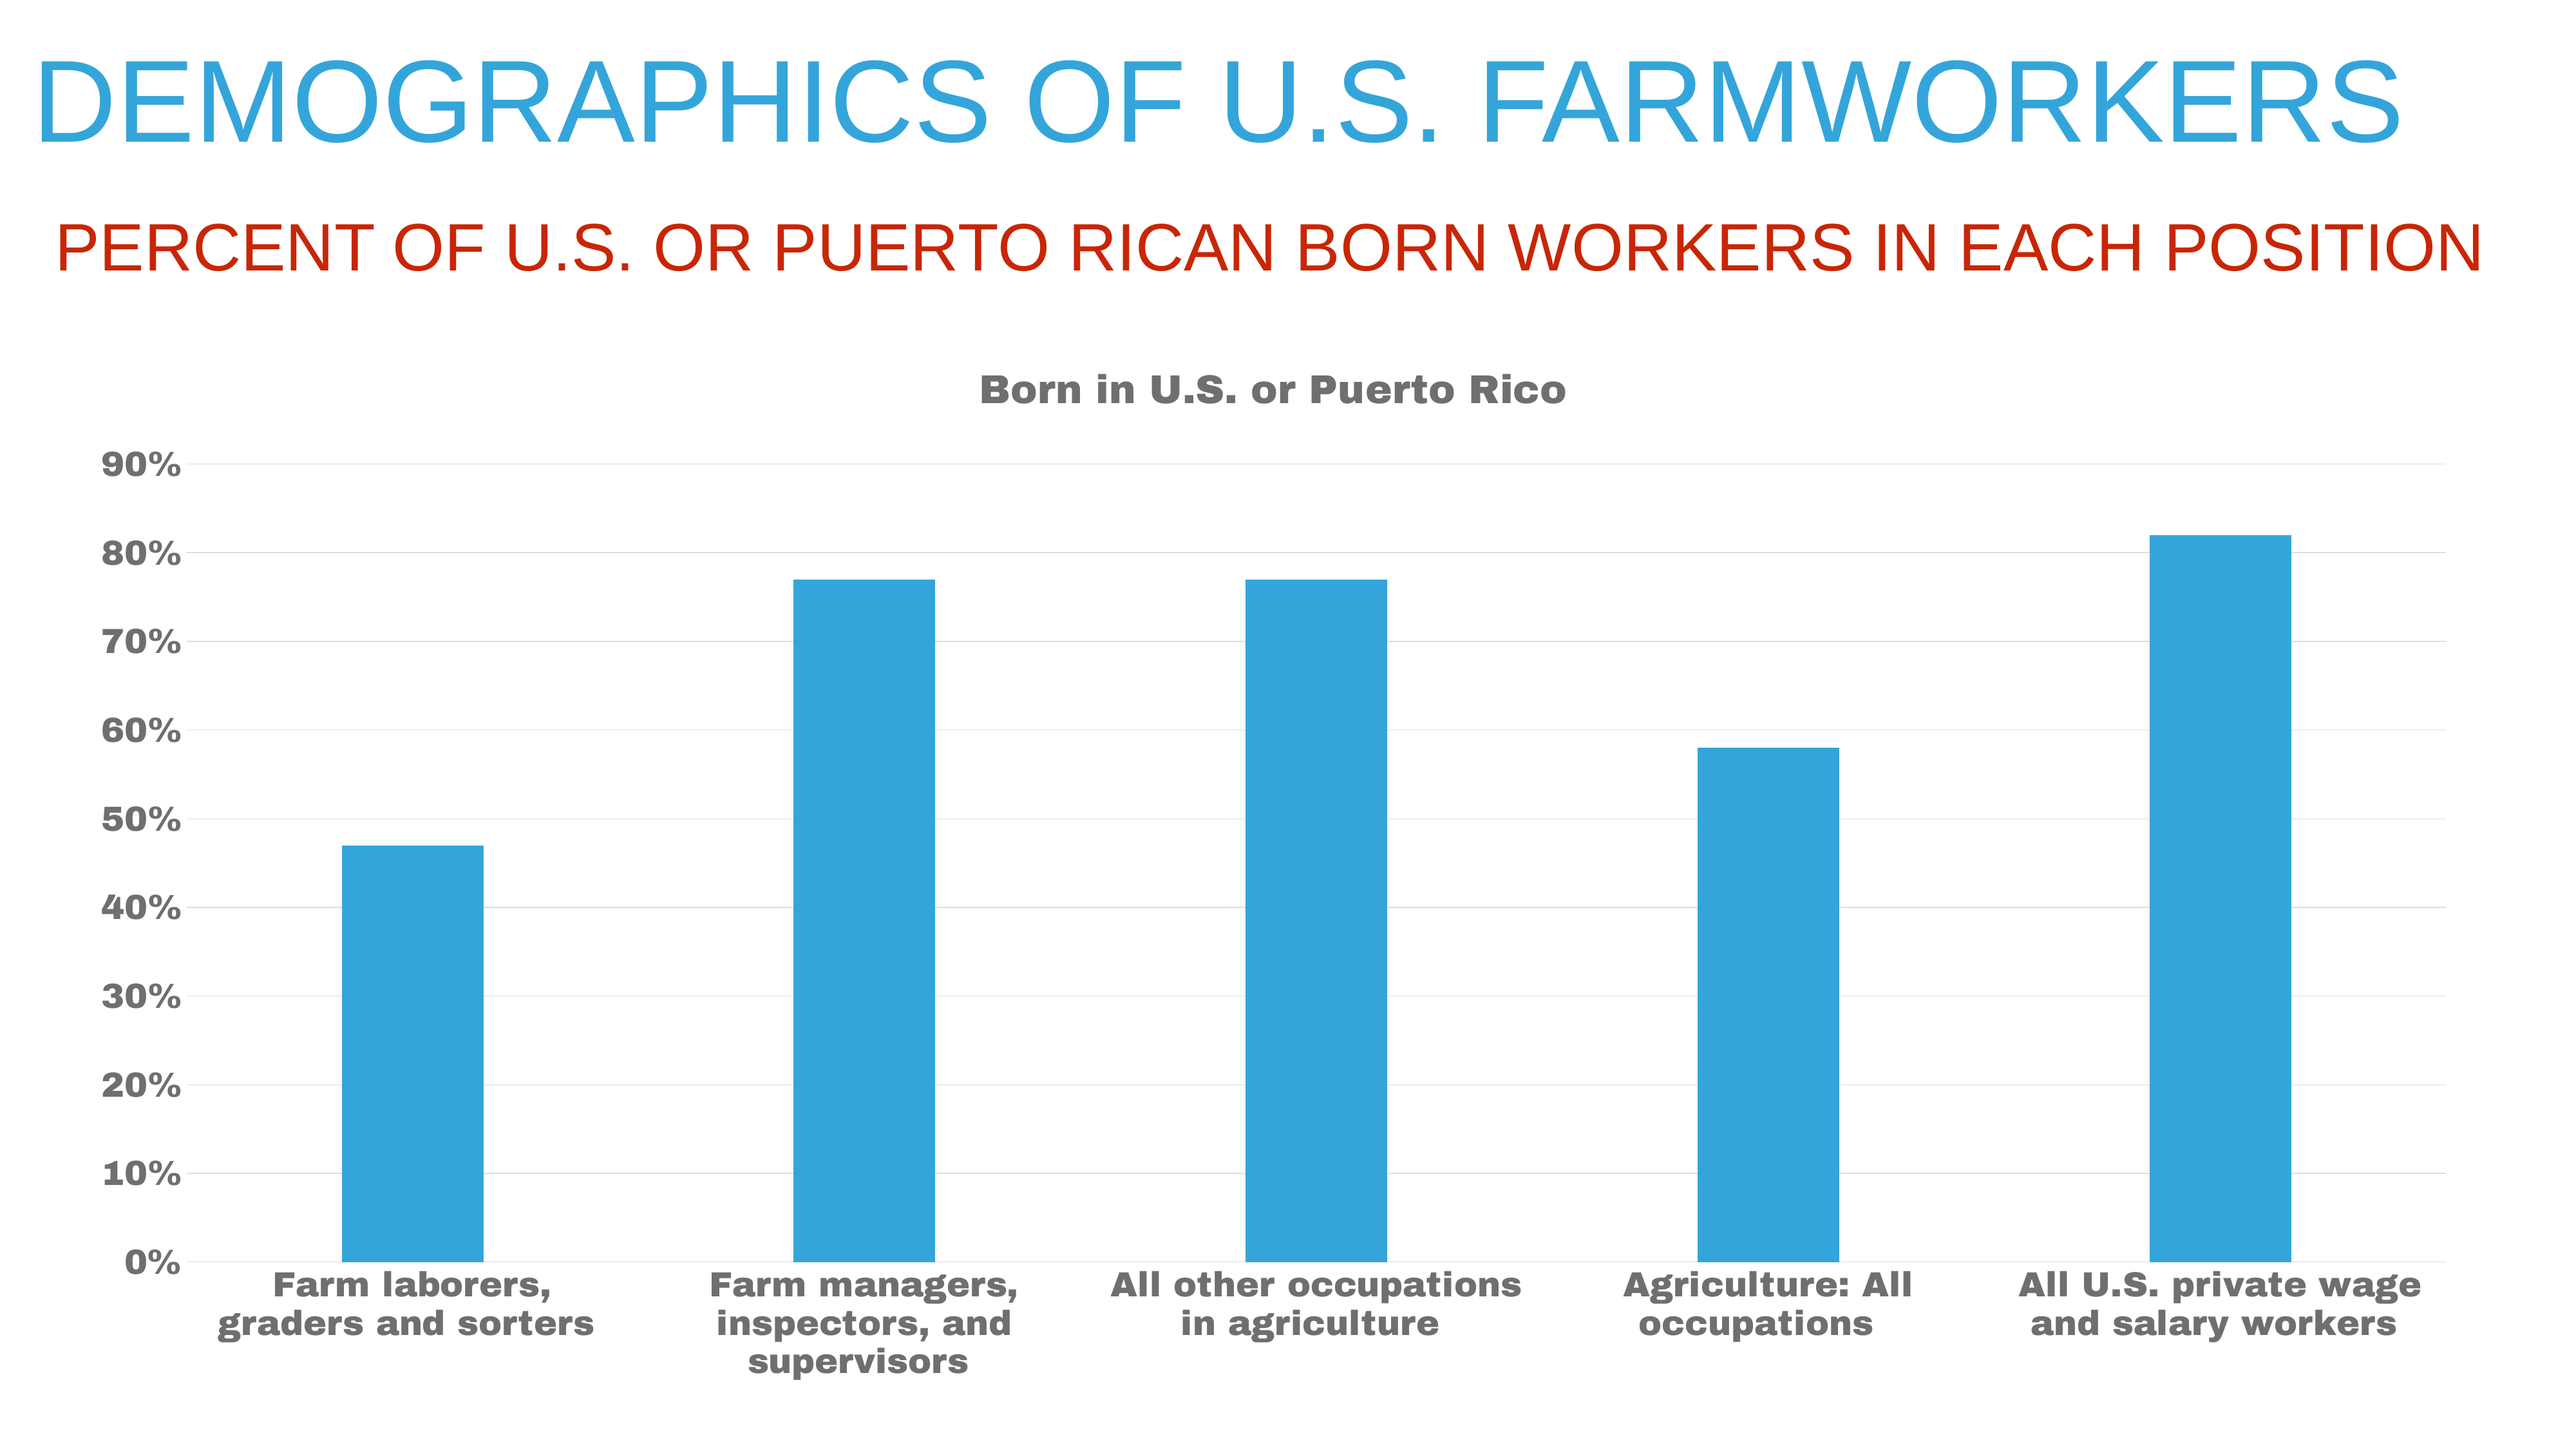

DEMOGRAPHICS OF U.S. FARMWORKERS
PERCENT OF U.S. OR PUERTO RICAN BORN WORKERS IN EACH POSITION

### Chart: Born in U.S. or Puerto Rico

| Category | Born in U.S. or Puerto Rico |
|---|---|
| Farm laborers, graders and sorters  | 0.47 |
| Farm managers, inspectors, and supervisors  | 0.77 |
| All other occupations in agriculture  | 0.77 |
| Agriculture: All occupations   | 0.58 |
| All U.S. private wage and salary workers  | 0.82 |